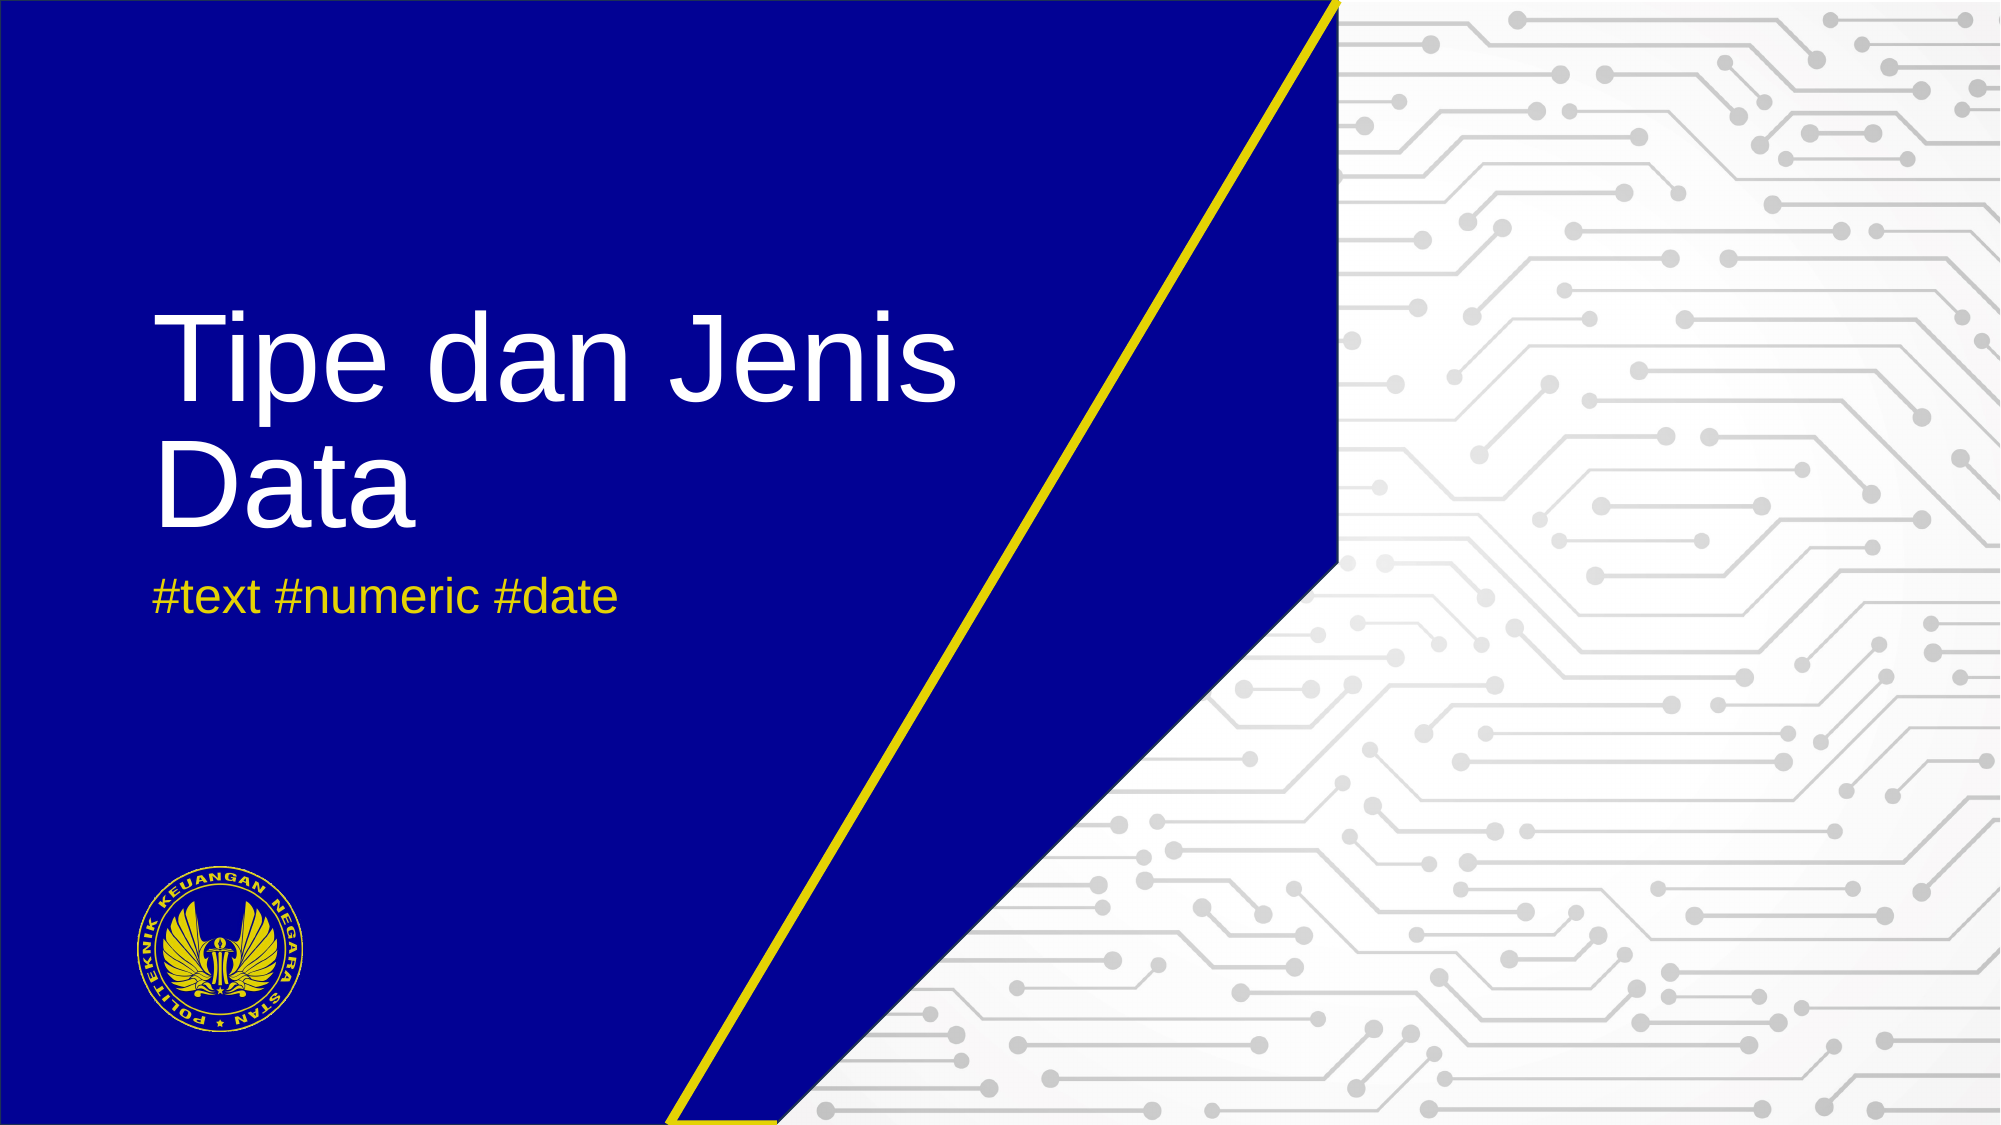

# Tipe dan Jenis Data
#text #numeric #date